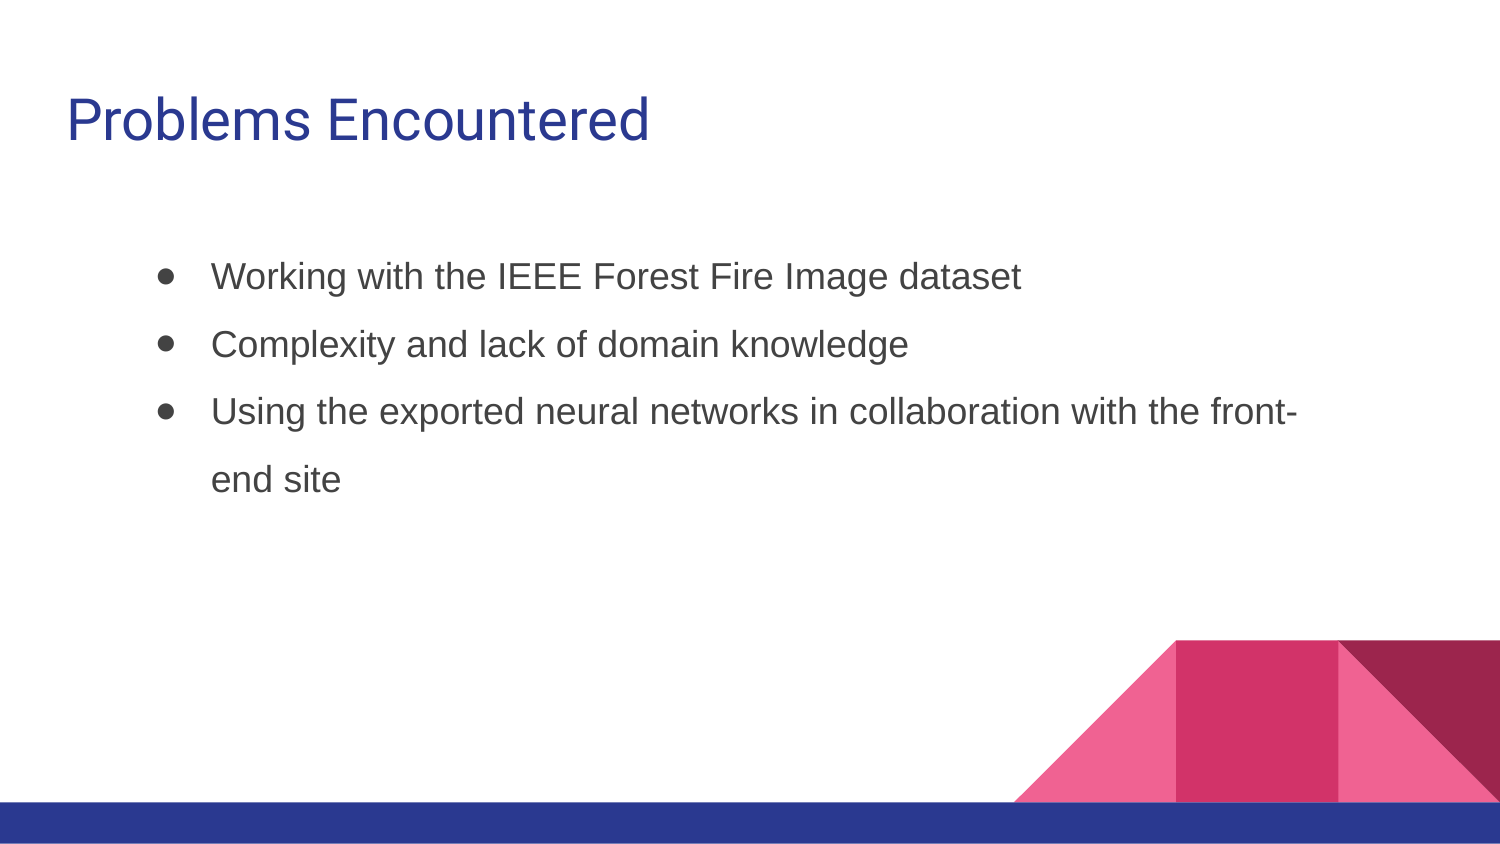

# Problems Encountered
Working with the IEEE Forest Fire Image dataset
Complexity and lack of domain knowledge
Using the exported neural networks in collaboration with the front-end site